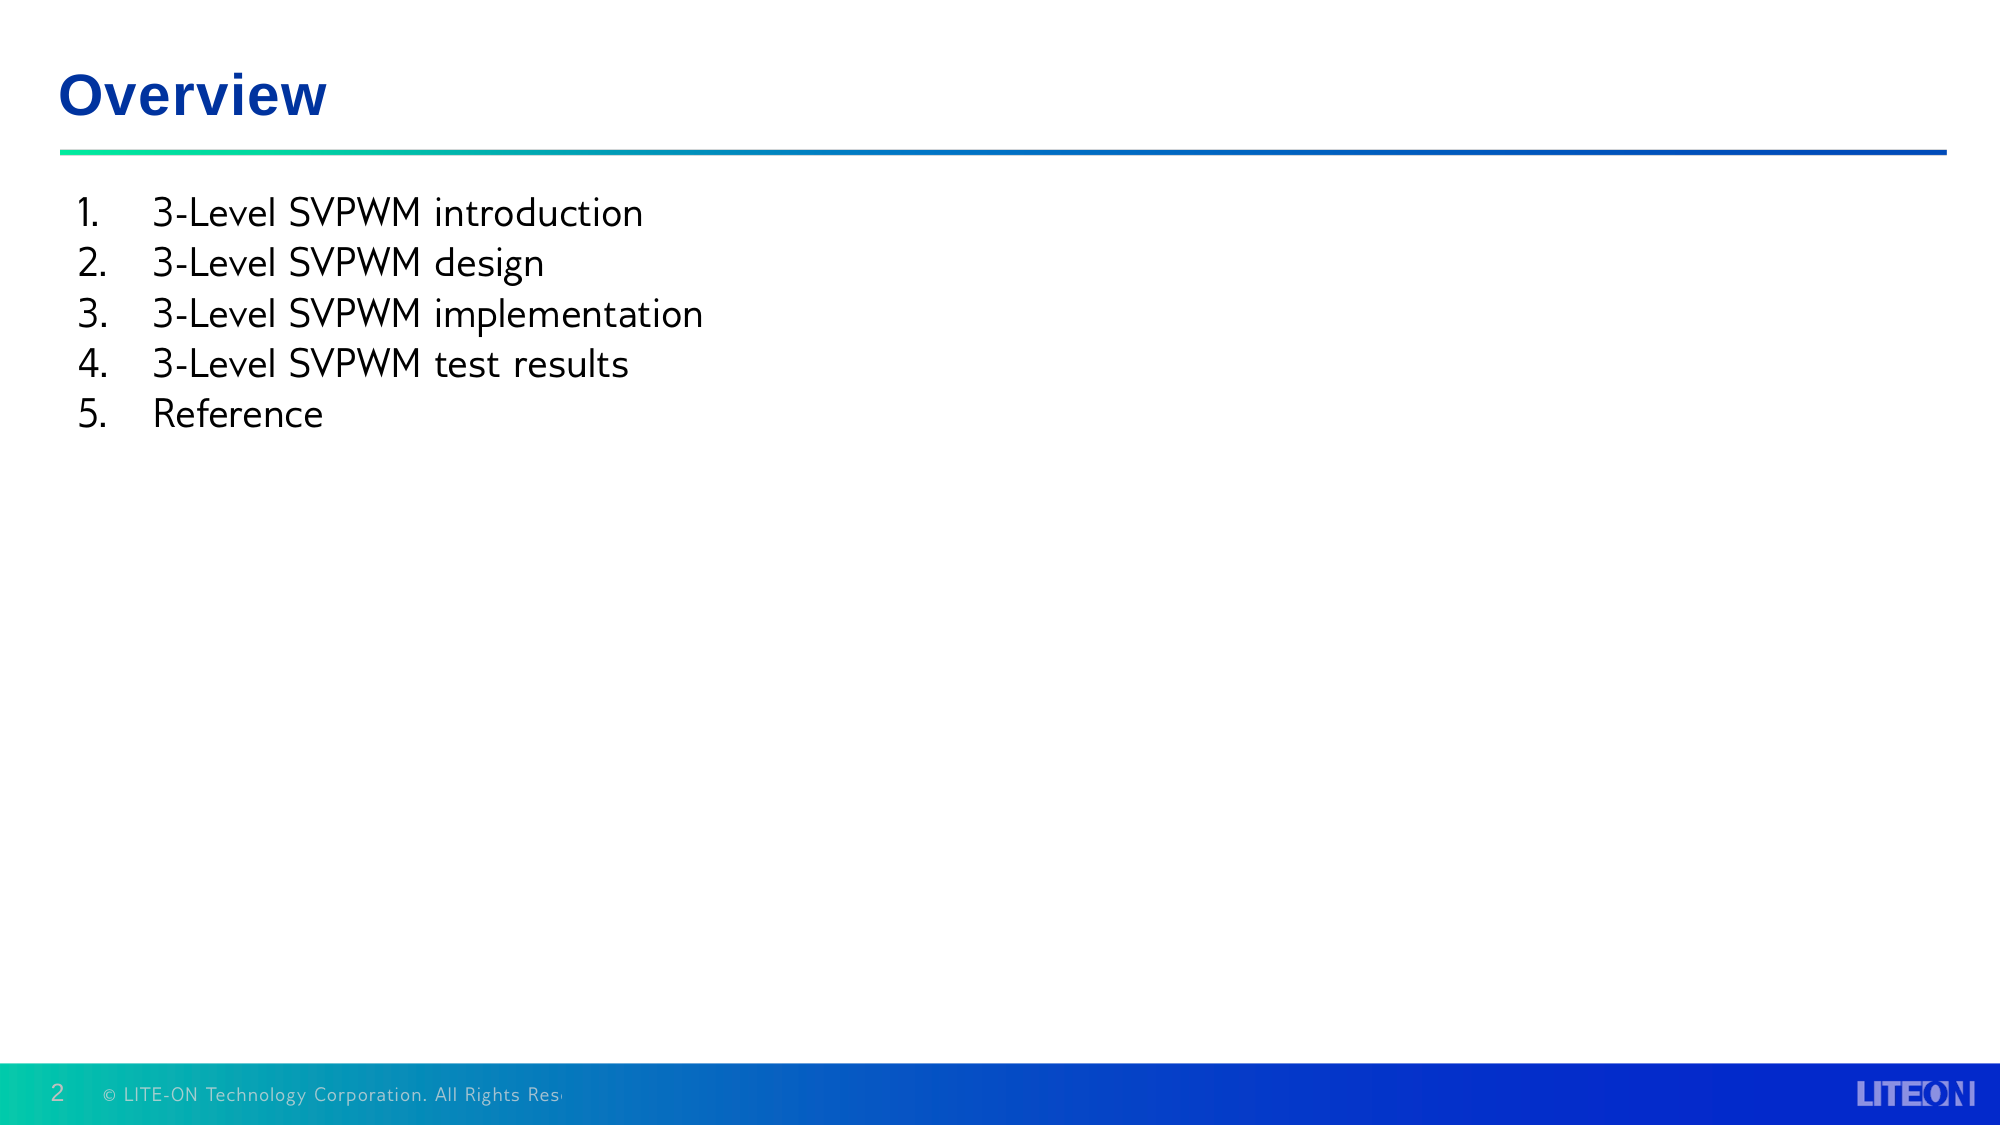

# Overview
3-Level SVPWM introduction
3-Level SVPWM design
3-Level SVPWM implementation
3-Level SVPWM test results
Reference
2